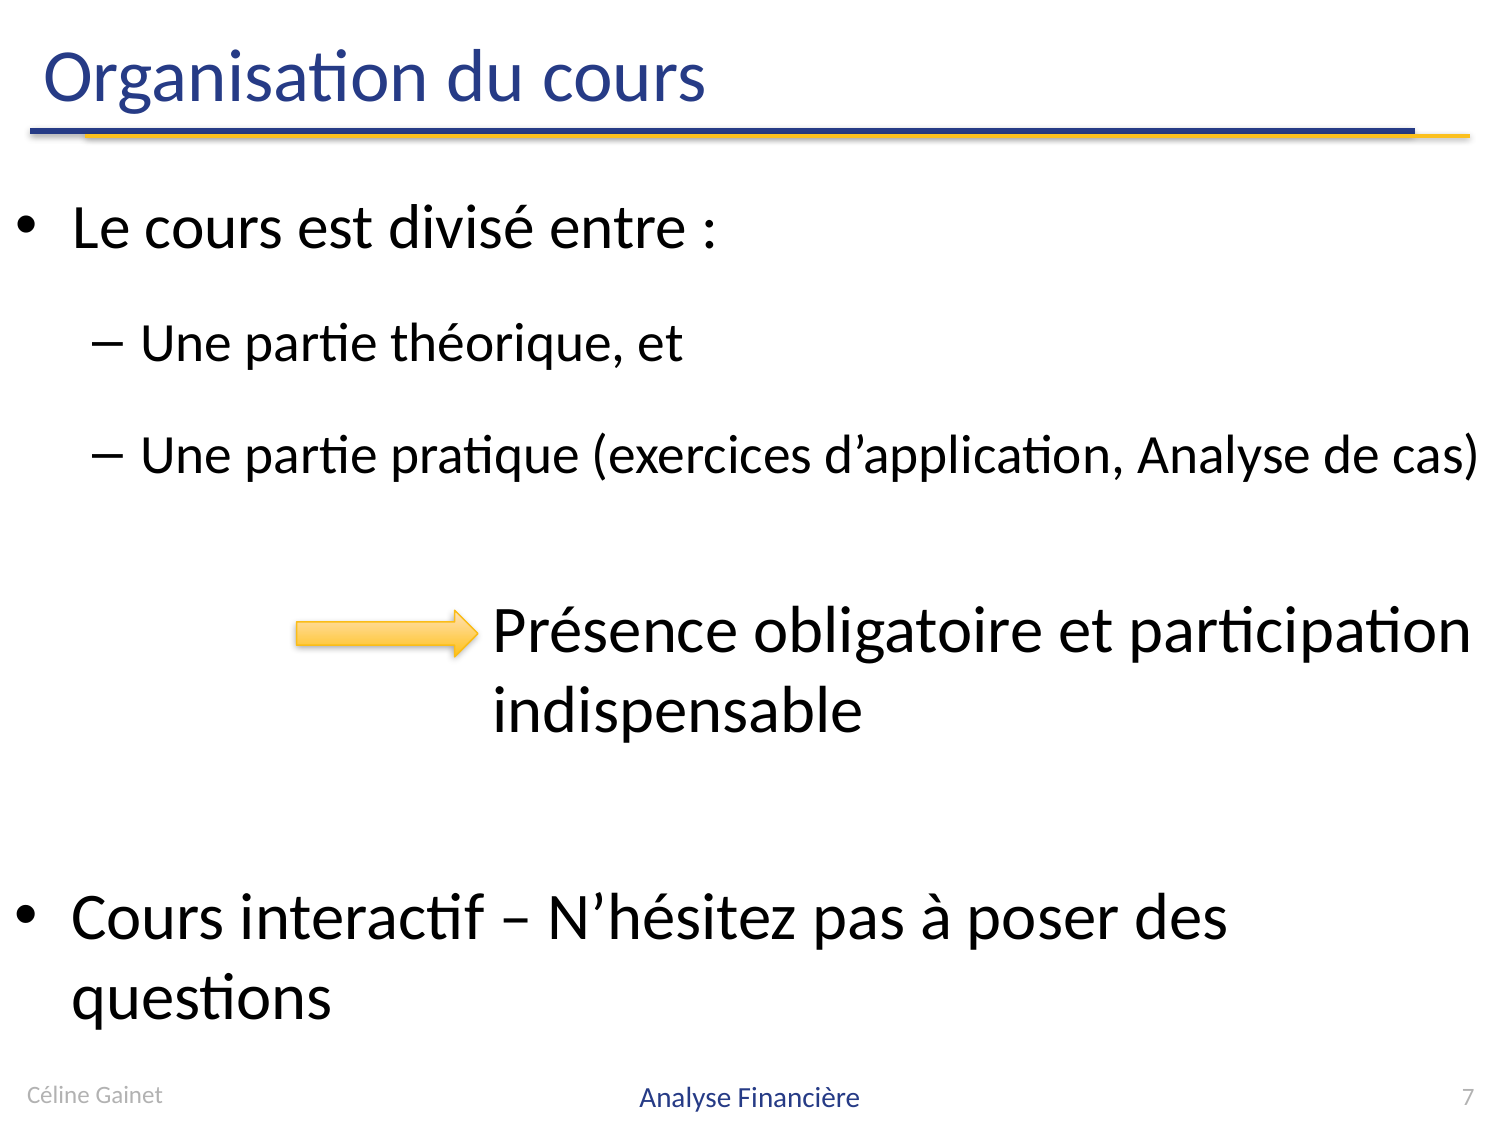

# Organisation du cours
Le cours est divisé entre :
Une partie théorique, et
Une partie pratique (exercices d’application, Analyse de cas)

Présence obligatoire et participation indispensable

Cours interactif – N’hésitez pas à poser des questions
Céline Gainet
Analyse Financière
7